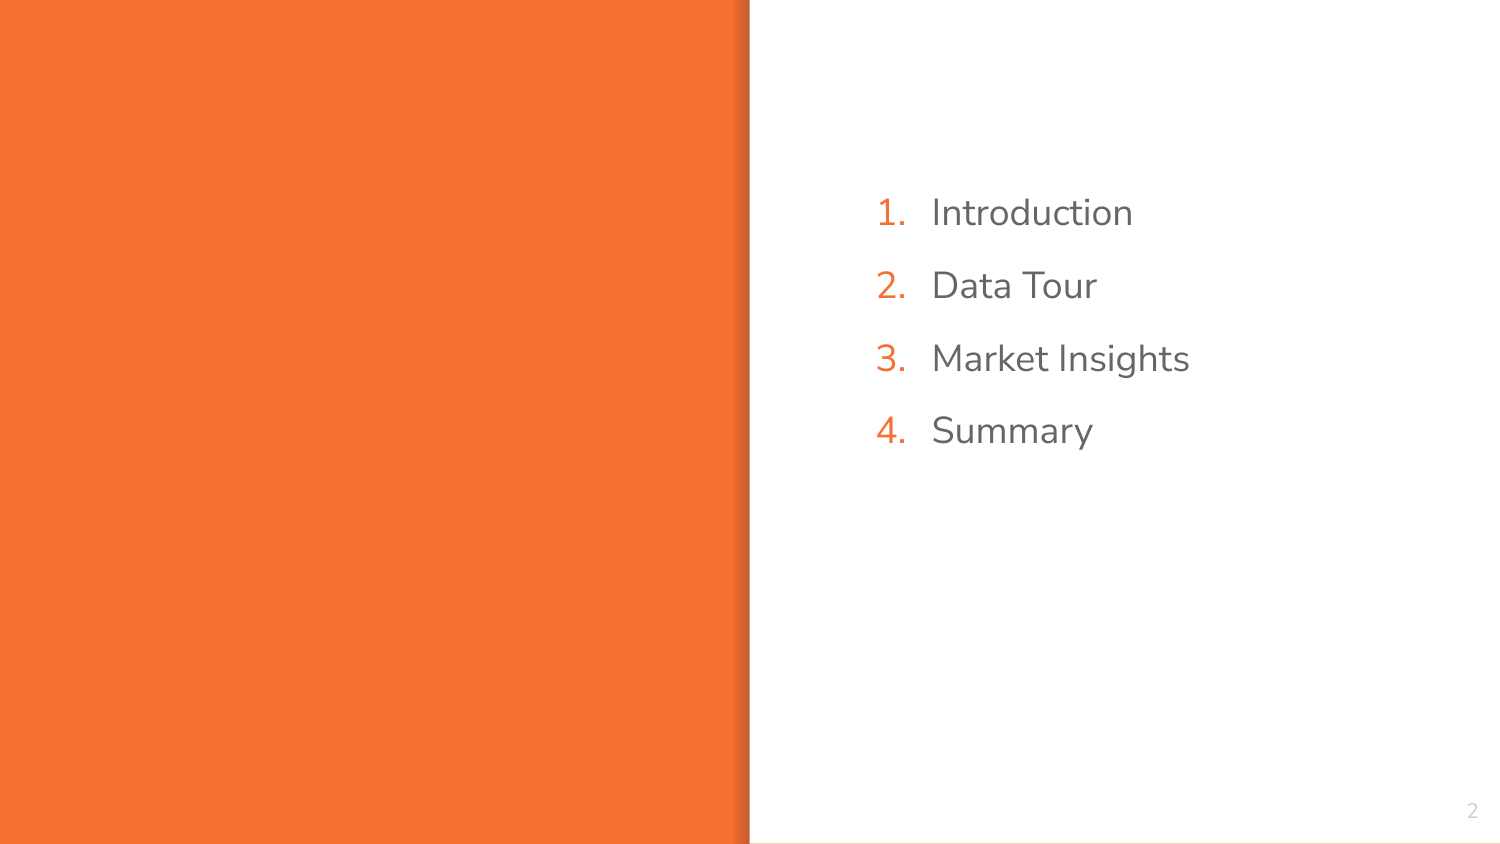

#
Introduction
Data Tour
Market Insights
Summary

2